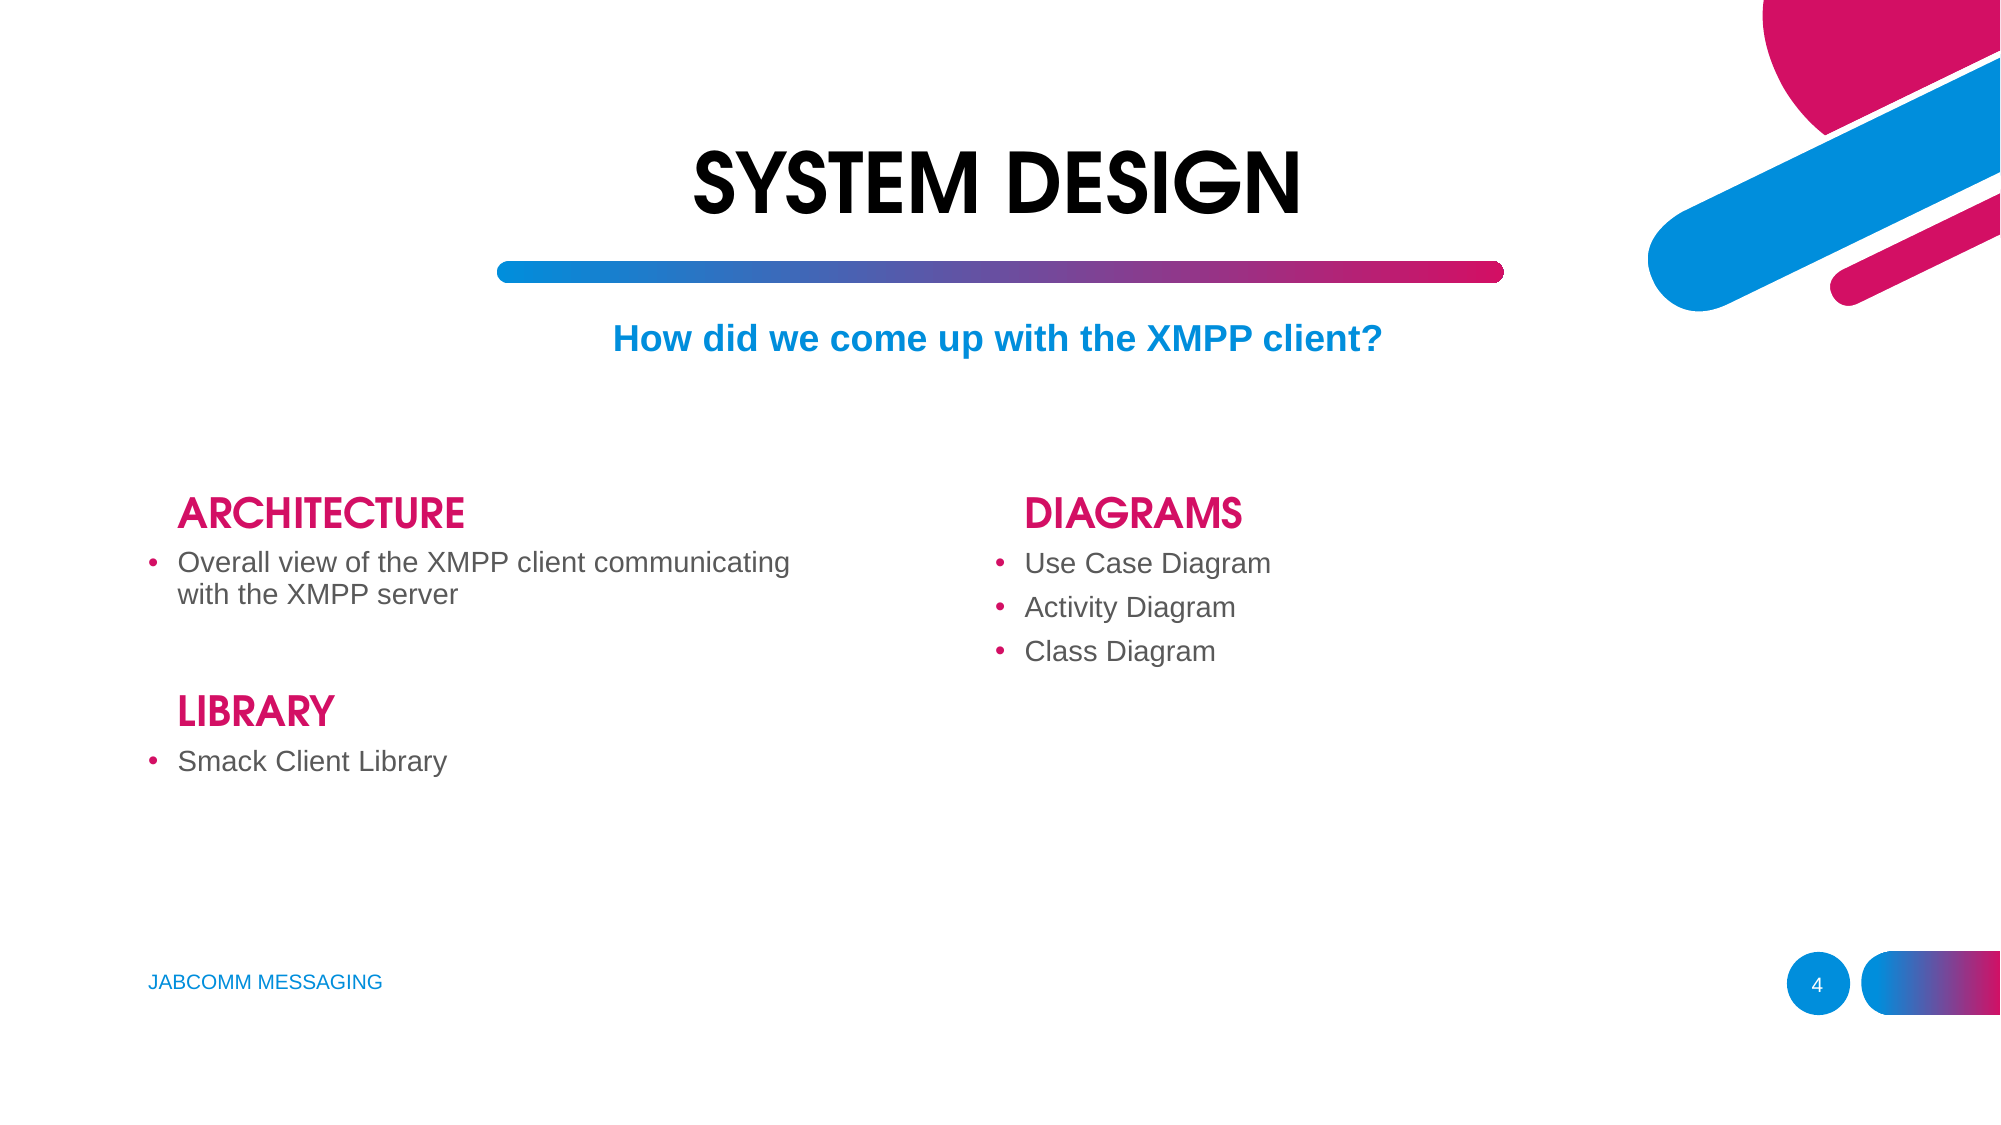

# SYSTEM DESIGN
How did we come up with the XMPP client?
ARCHITECTURE
DIAGRAMS
Overall view of the XMPP client communicating with the XMPP server
Use Case Diagram
Activity Diagram
Class Diagram

LIBRARY
Smack Client Library
JABCOMM MESSAGING
4